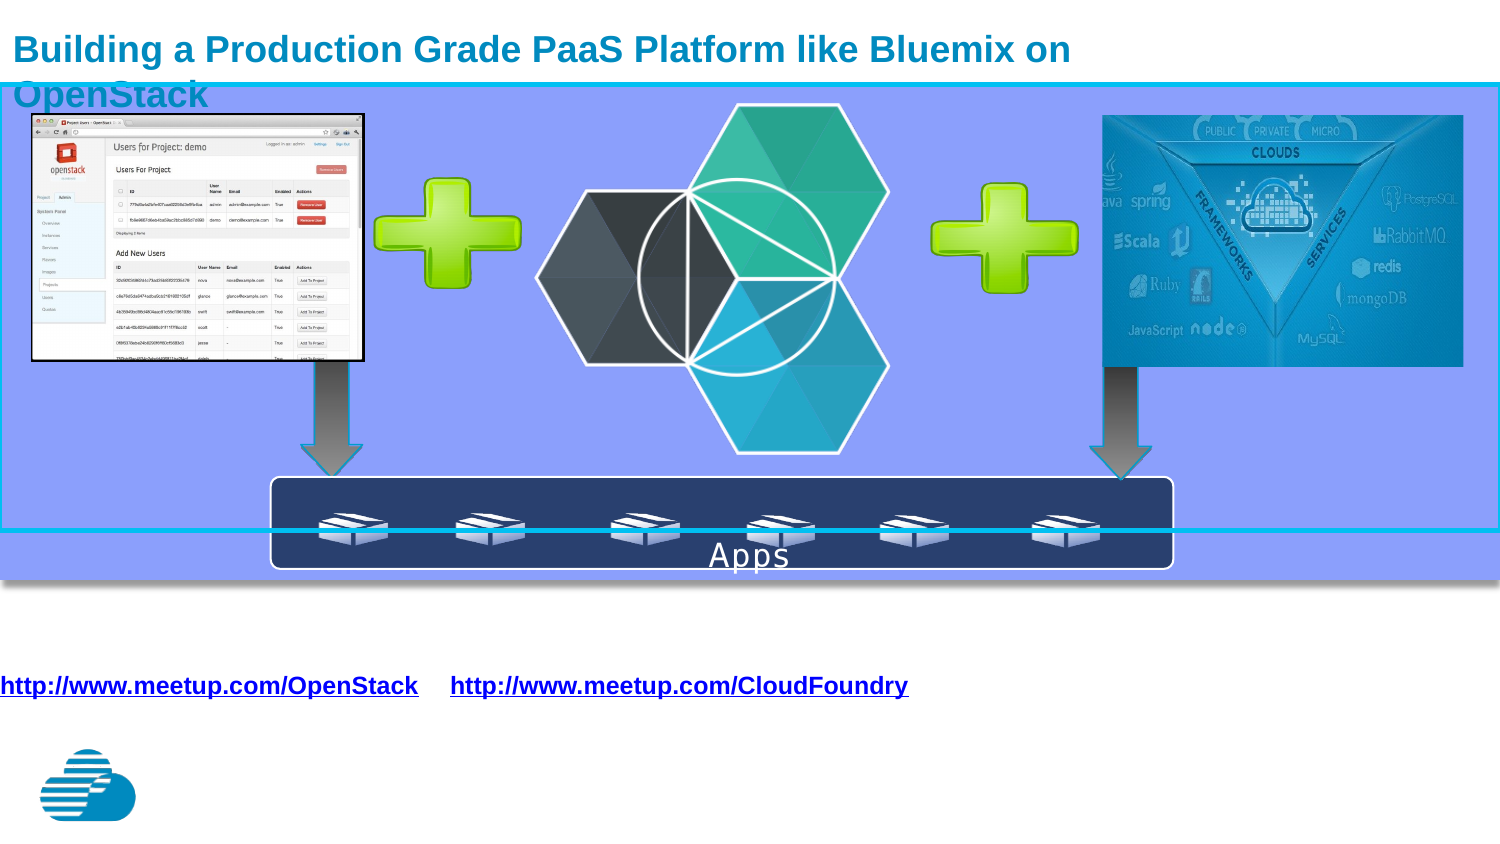

Building a Production Grade PaaS Platform like Bluemix on OpenStack

http://www.meetup.com/OpenStack	http://www.meetup.com/CloudFoundry

Apps